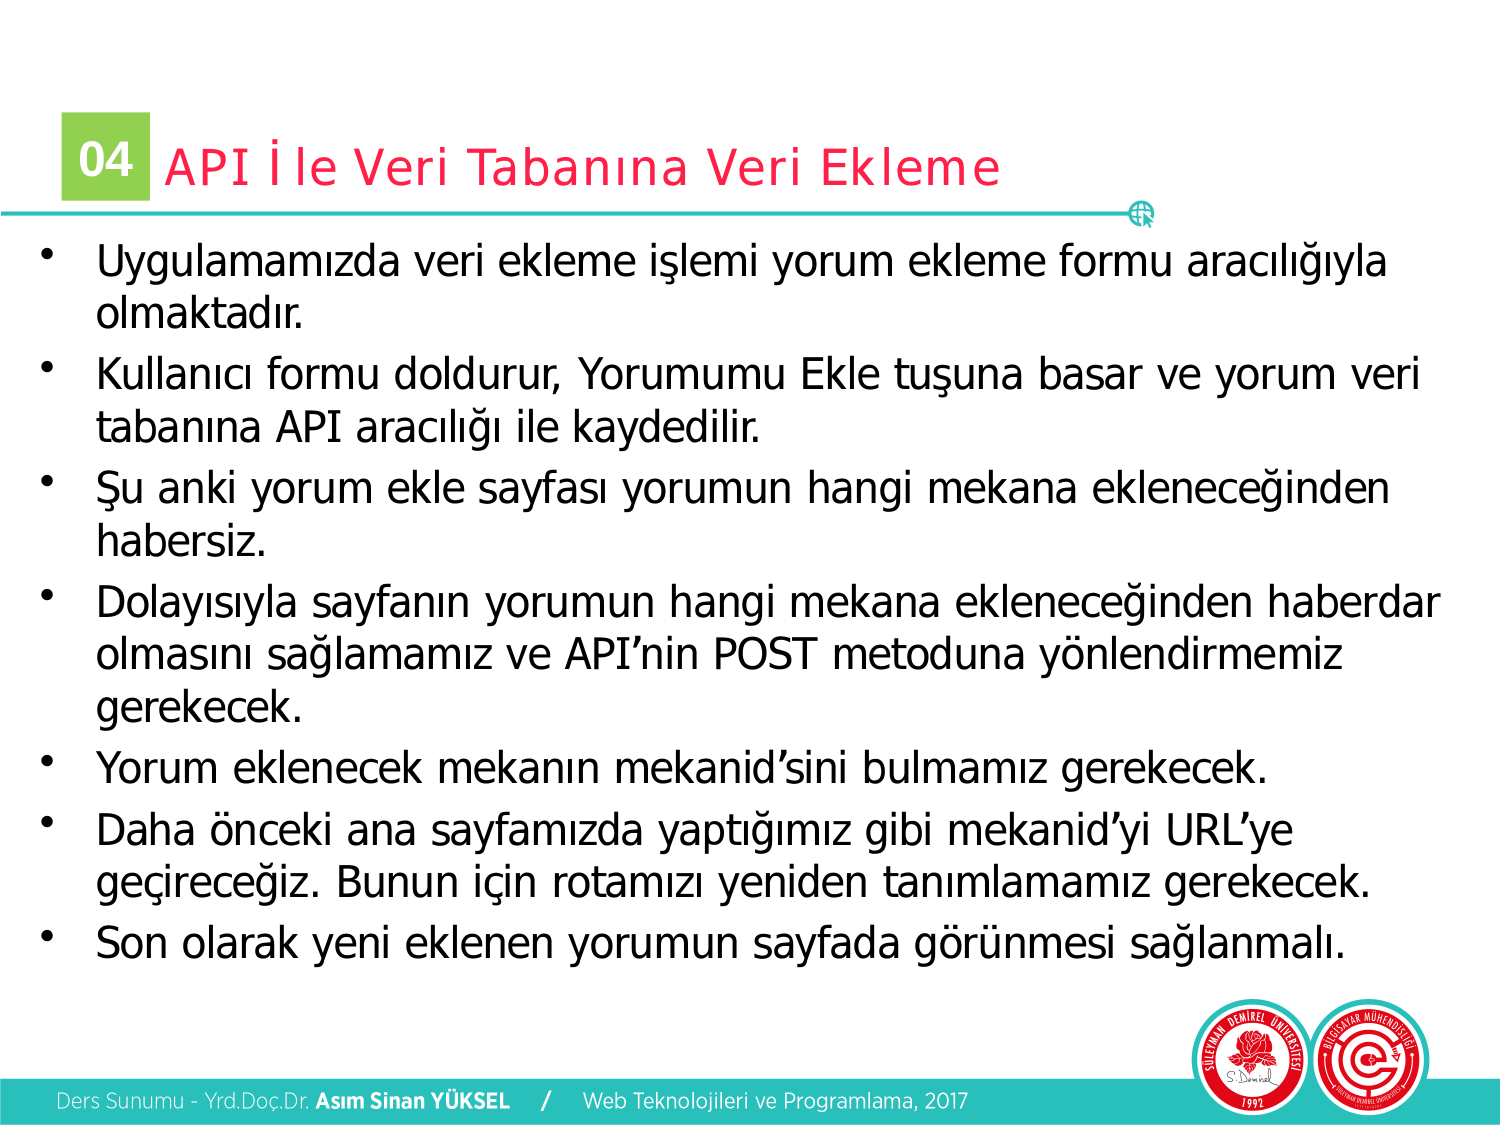

04
# API İle Veri Tabanına Veri Ekleme
Uygulamamızda veri ekleme işlemi yorum ekleme formu aracılığıyla olmaktadır.
Kullanıcı formu doldurur, Yorumumu Ekle tuşuna basar ve yorum veri tabanına API aracılığı ile kaydedilir.
Şu anki yorum ekle sayfası yorumun hangi mekana ekleneceğinden habersiz.
Dolayısıyla sayfanın yorumun hangi mekana ekleneceğinden haberdar olmasını sağlamamız ve API’nin POST metoduna yönlendirmemiz gerekecek.
Yorum eklenecek mekanın mekanid’sini bulmamız gerekecek.
Daha önceki ana sayfamızda yaptığımız gibi mekanid’yi URL’ye geçireceğiz. Bunun için rotamızı yeniden tanımlamamız gerekecek.
Son olarak yeni eklenen yorumun sayfada görünmesi sağlanmalı.